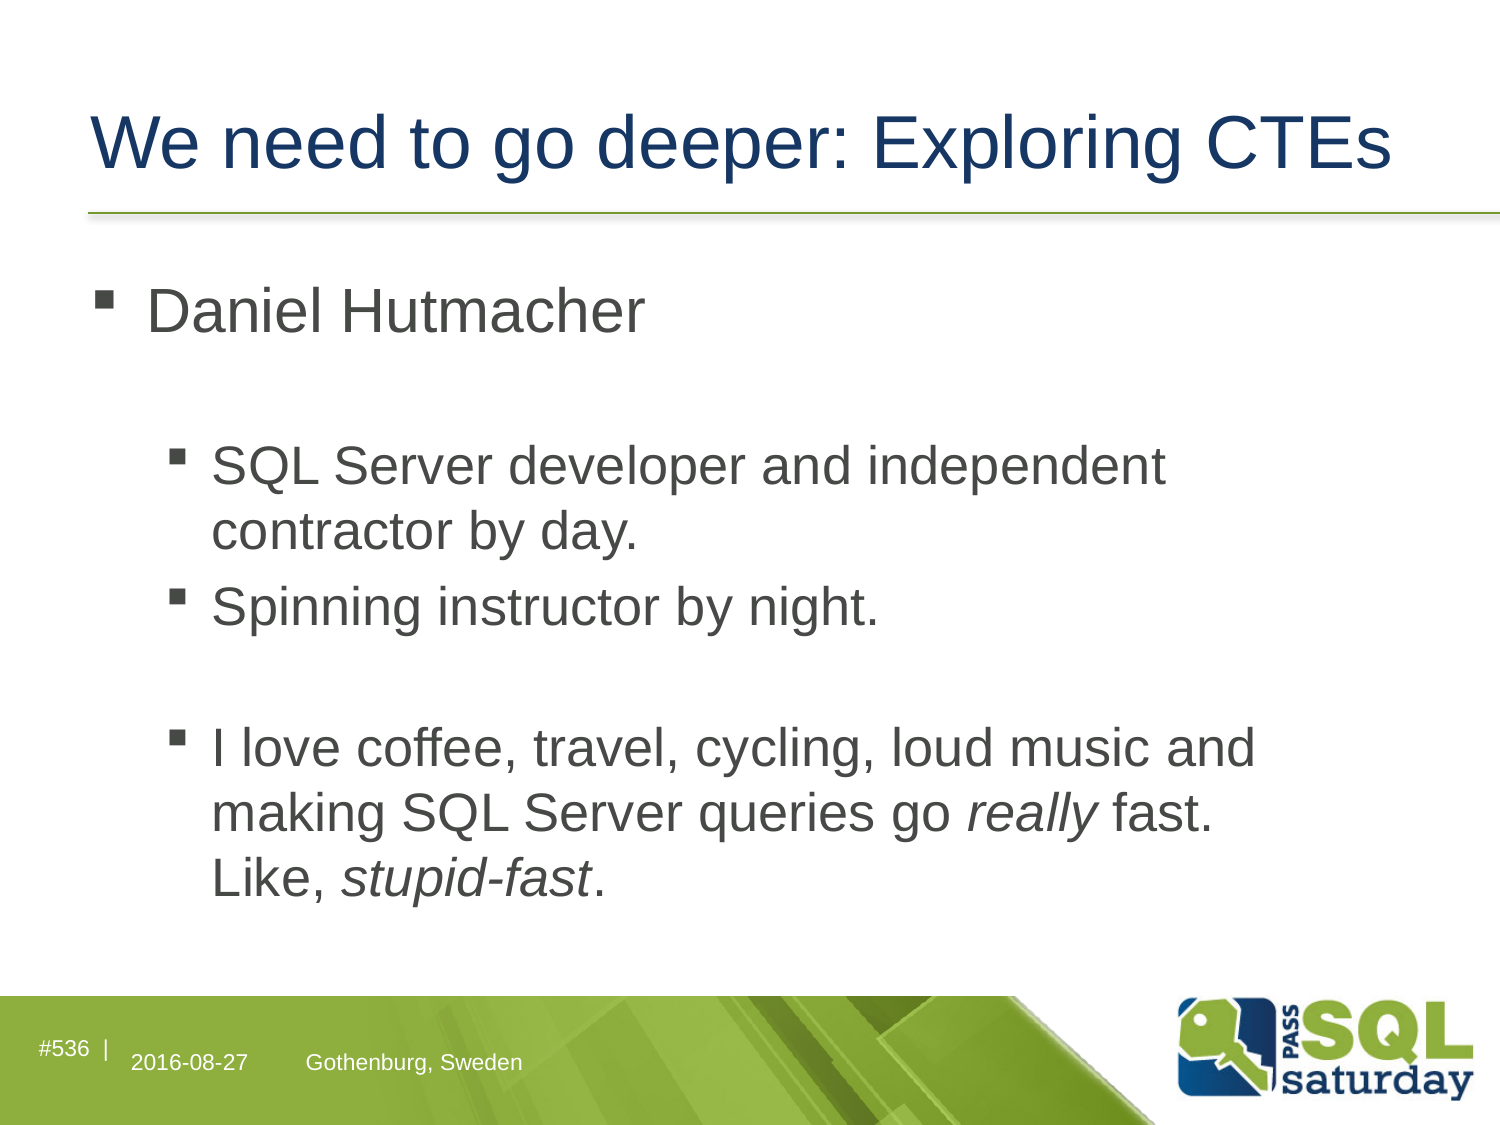

# We need to go deeper: Exploring CTEs
Daniel Hutmacher
SQL Server developer and independent contractor by day.
Spinning instructor by night.
I love coffee, travel, cycling, loud music and making SQL Server queries go really fast.
Like, stupid-fast.
#536  |
2016-08-27
Gothenburg, Sweden